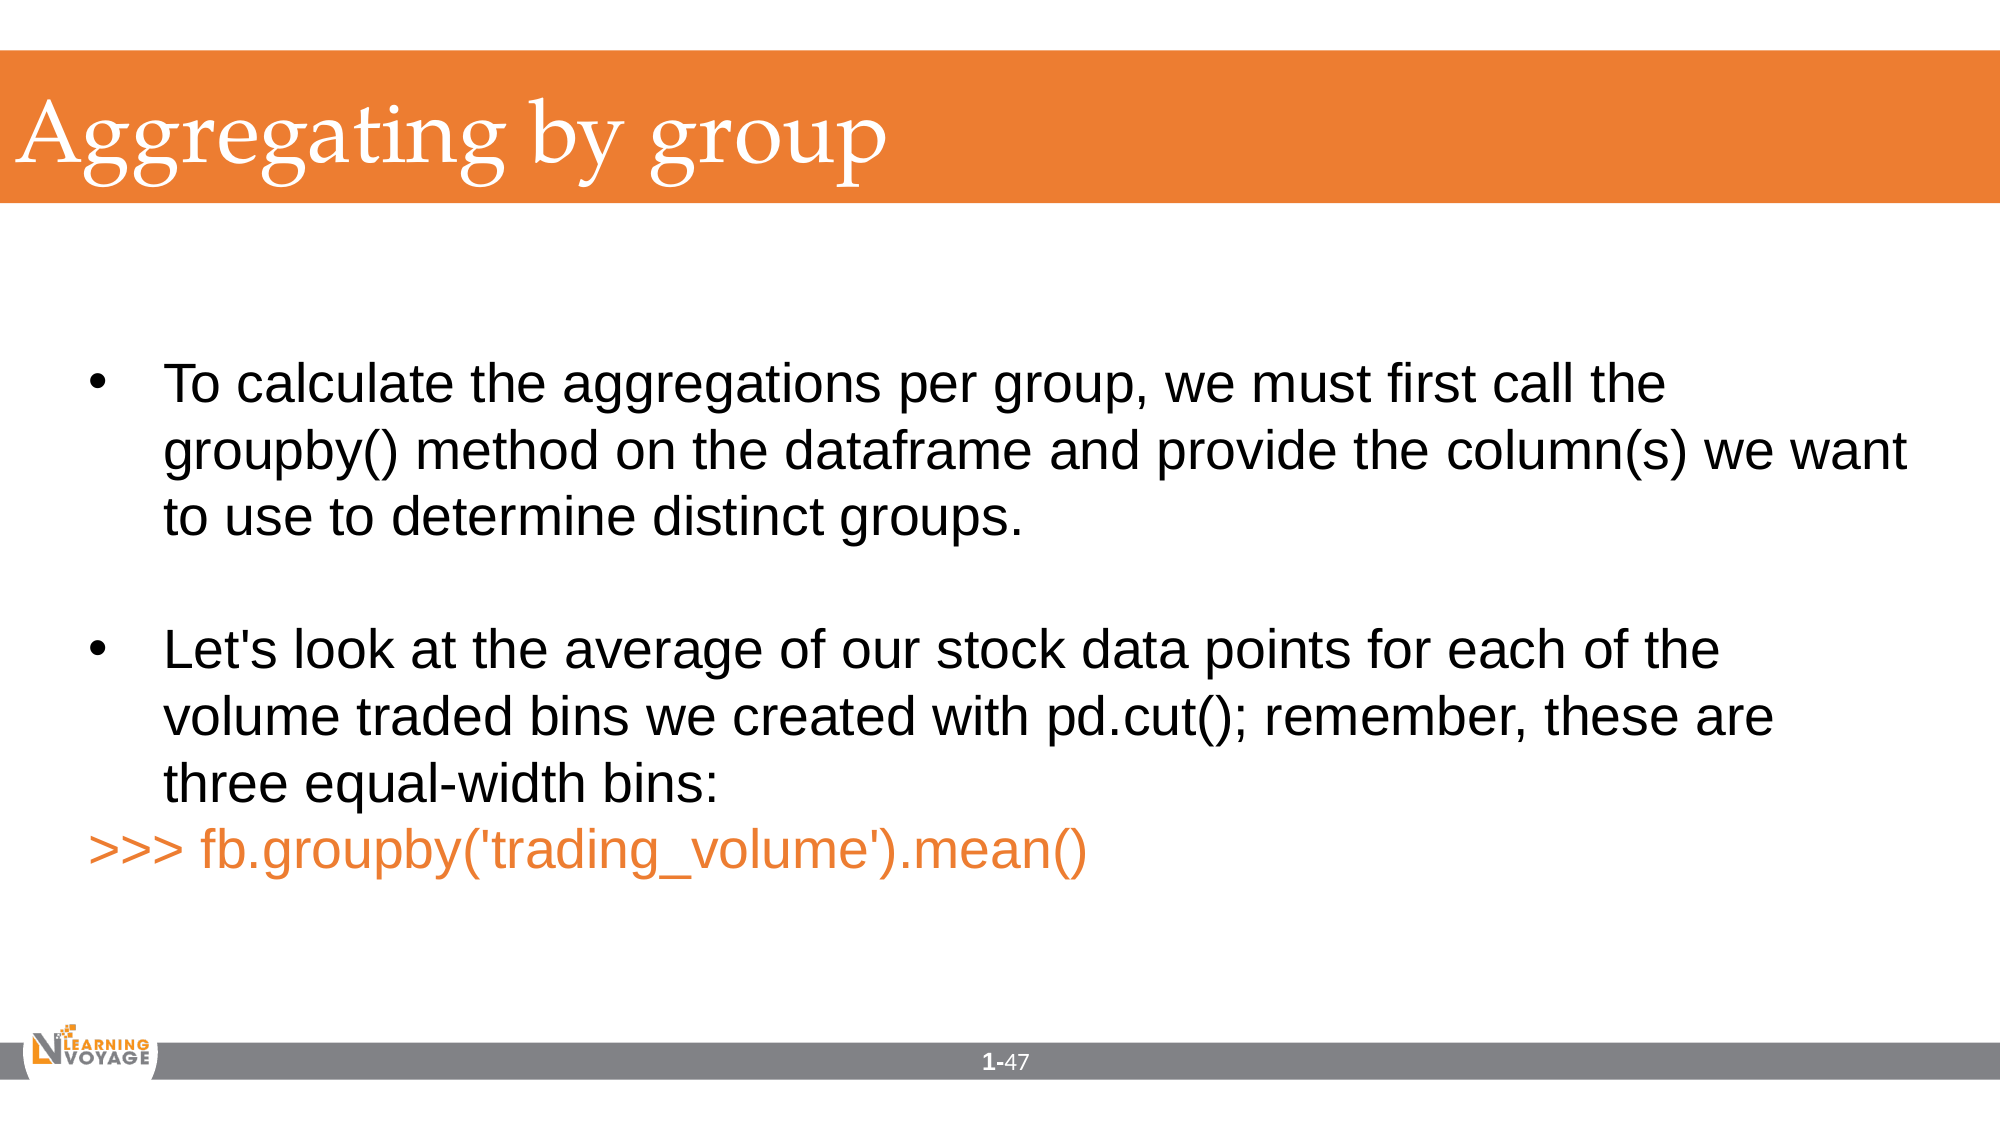

Aggregating by group
To calculate the aggregations per group, we must first call the groupby() method on the dataframe and provide the column(s) we want to use to determine distinct groups.

Let's look at the average of our stock data points for each of the volume traded bins we created with pd.cut(); remember, these are three equal-width bins:
>>> fb.groupby('trading_volume').mean()
1-47